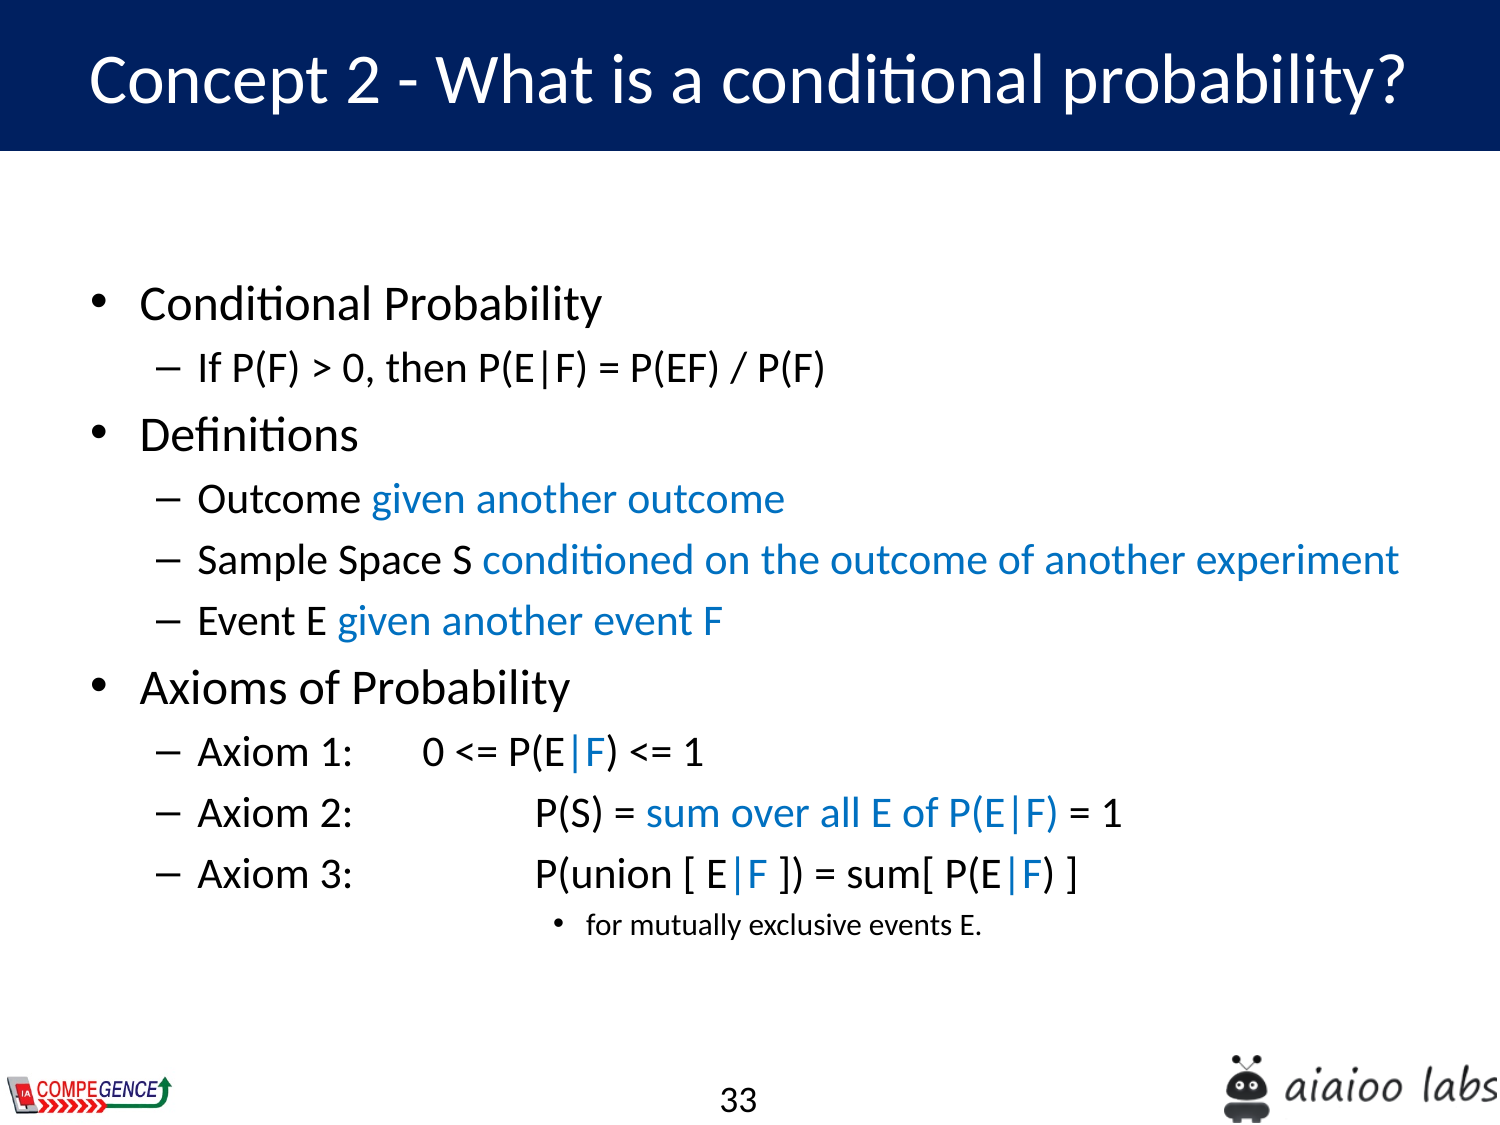

Concept 2 - What is a conditional probability?
Conditional Probability
If P(F) > 0, then P(E|F) = P(EF) / P(F)
Definitions
Outcome given another outcome
Sample Space S conditioned on the outcome of another experiment
Event E given another event F
Axioms of Probability
Axiom 1: 	0 <= P(E|F) <= 1
Axiom 2:		P(S) = sum over all E of P(E|F) = 1
Axiom 3:		P(union [ E|F ]) = sum[ P(E|F) ]
for mutually exclusive events E.